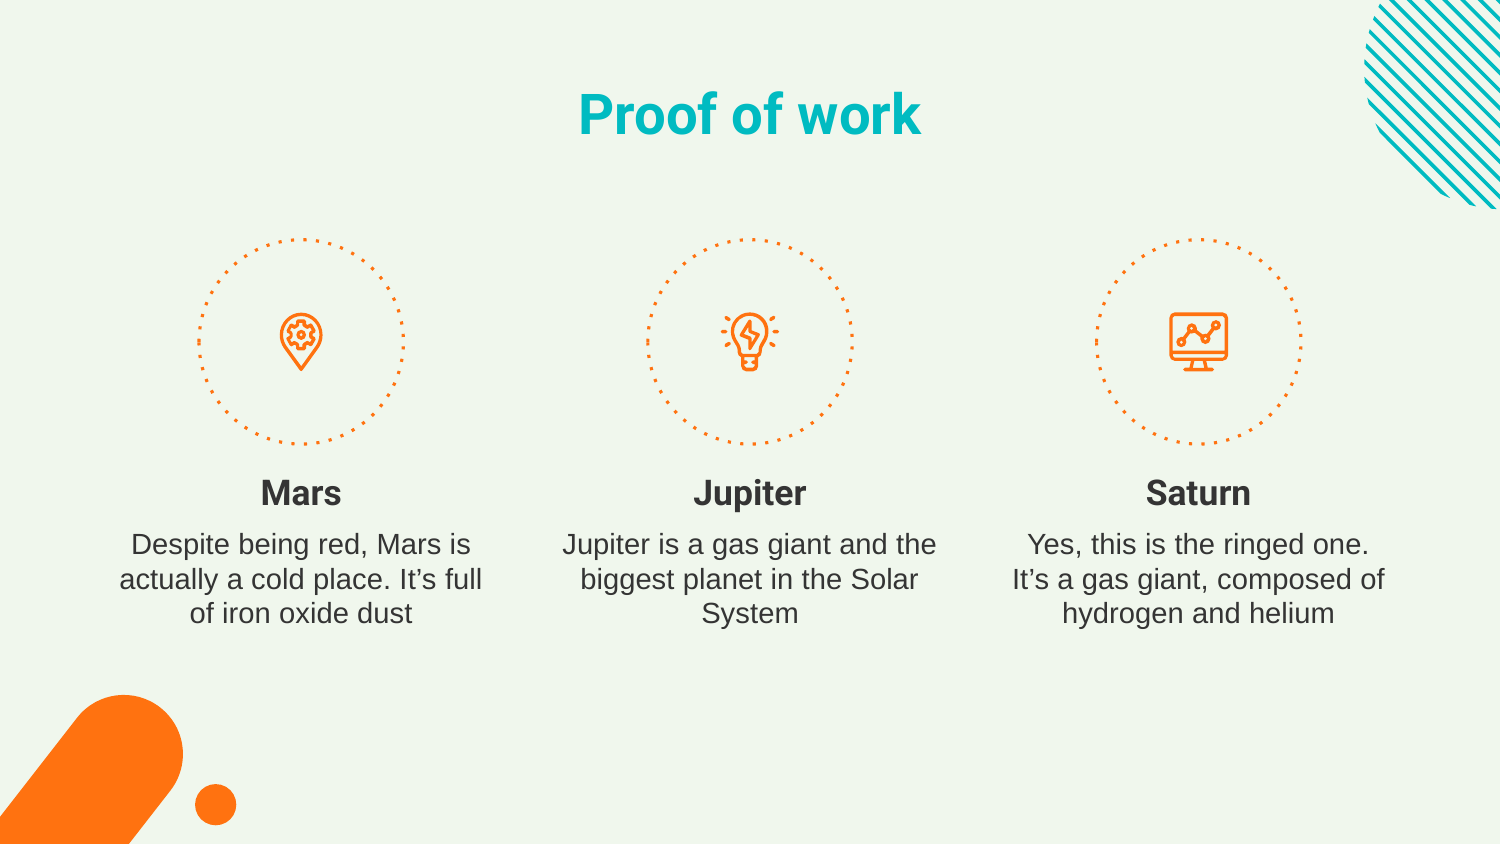

# Proof of work

Mars
Jupiter
Saturn
Jupiter is a gas giant and the biggest planet in the Solar System
Yes, this is the ringed one. It’s a gas giant, composed of hydrogen and helium
Despite being red, Mars is actually a cold place. It’s full of iron oxide dust